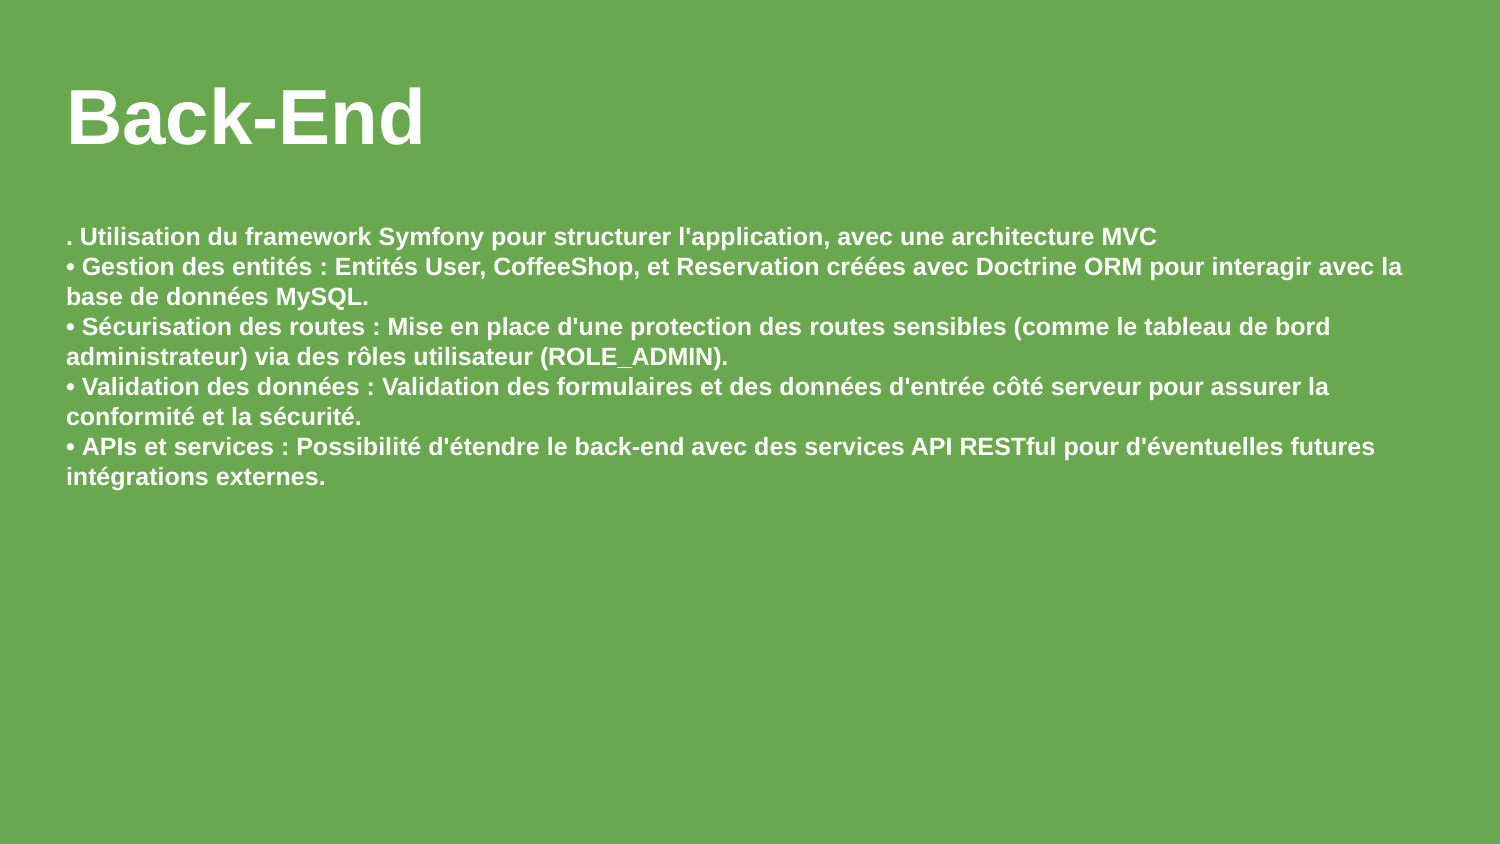

# Back-End
. Utilisation du framework Symfony pour structurer l'application, avec une architecture MVC
• Gestion des entités : Entités User, CoffeeShop, et Reservation créées avec Doctrine ORM pour interagir avec la base de données MySQL.
• Sécurisation des routes : Mise en place d'une protection des routes sensibles (comme le tableau de bord administrateur) via des rôles utilisateur (ROLE_ADMIN).
• Validation des données : Validation des formulaires et des données d'entrée côté serveur pour assurer la conformité et la sécurité.
• APIs et services : Possibilité d'étendre le back-end avec des services API RESTful pour d'éventuelles futures intégrations externes.